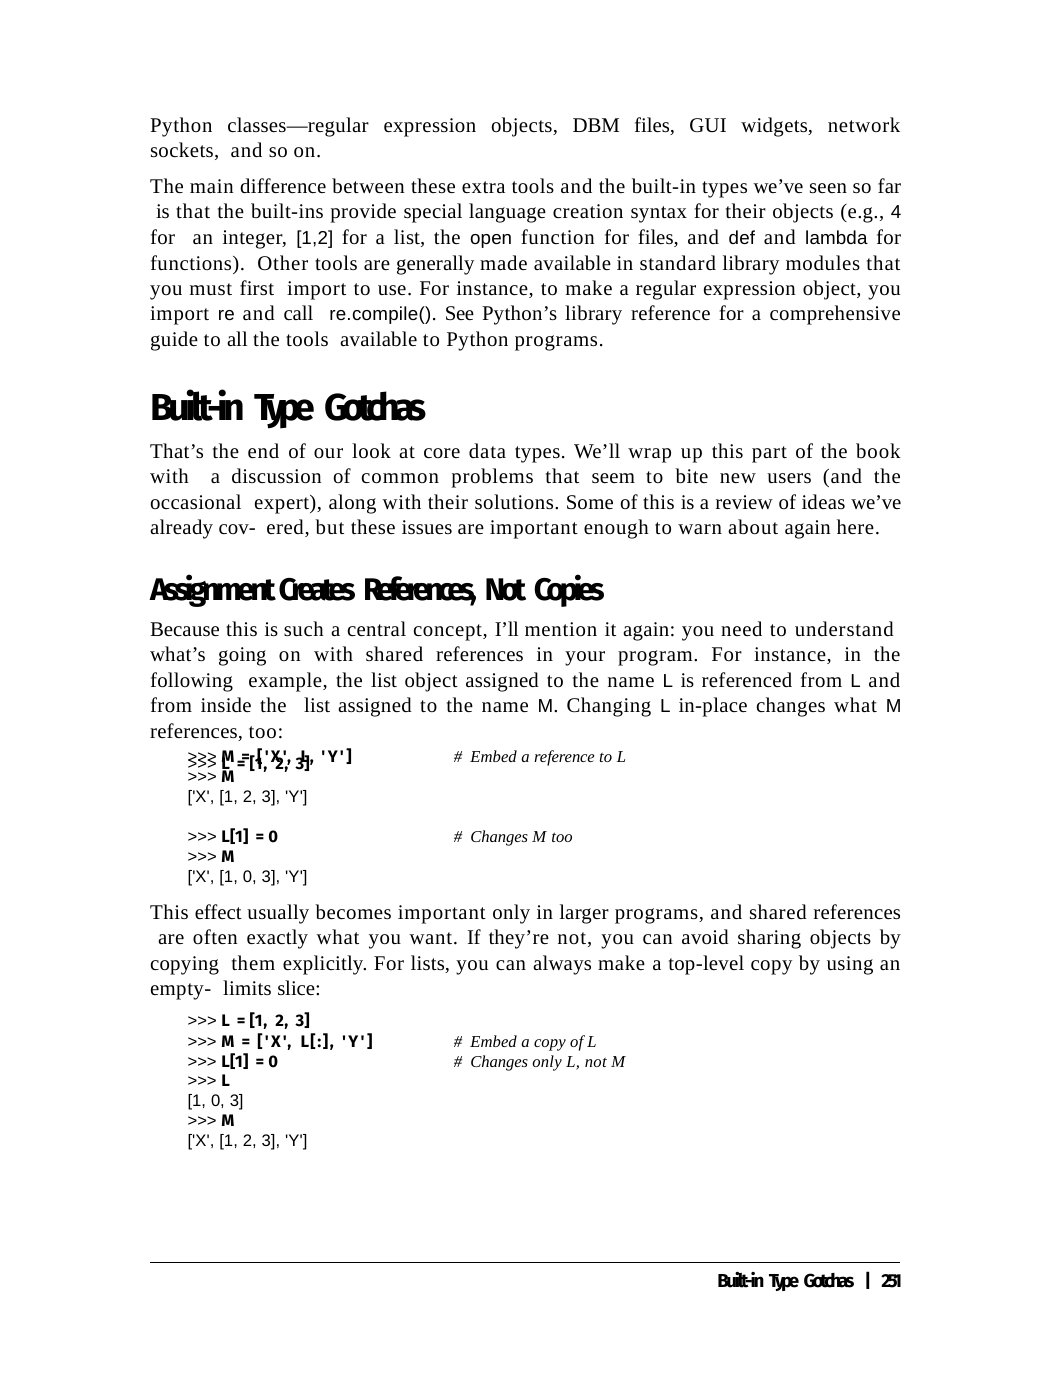

Python classes—regular expression objects, DBM files, GUI widgets, network sockets,  and so on.
The main difference between these extra tools and the built-in types we’ve seen so far  is that the built-ins provide special language creation syntax for their objects (e.g., 4 for  an integer, [1,2] for a list, the open function for files, and def and lambda for functions).  Other tools are generally made available in standard library modules that you must first  import to use. For instance, to make a regular expression object, you import re and call  re.compile(). See Python’s library reference for a comprehensive guide to all the tools  available to Python programs.

Built-in Type Gotchas
That’s the end of our look at core data types. We’ll wrap up this part of the book with  a discussion of common problems that seem to bite new users (and the occasional  expert), along with their solutions. Some of this is a review of ideas we’ve already cov-  ered, but these issues are important enough to warn about again here.

Assignment Creates References, Not Copies
Because this is such a central concept, I’ll mention it again: you need to understand  what’s going on with shared references in your program. For instance, in the following  example, the list object assigned to the name L is referenced from L and from inside the  list assigned to the name M. Changing L in-place changes what M references, too:
>>> L = [1, 2, 3]
>>> M = ['X', L, 'Y']
>>> M
['X', [1, 2, 3], 'Y']
# Embed a reference to L
>>> L[1] = 0
>>> M
['X', [1, 0, 3], 'Y']
# Changes M too
This effect usually becomes important only in larger programs, and shared references  are often exactly what you want. If they’re not, you can avoid sharing objects by copying  them explicitly. For lists, you can always make a top-level copy by using an empty-  limits slice:
>>> L = [1, 2, 3]
>>> M = ['X', L[:], 'Y']
>>> L[1] = 0
>>> L
[1, 0, 3]
>>> M
['X', [1, 2, 3], 'Y']
# Embed a copy of L
# Changes only L, not M

Built-in Type Gotchas  |  251